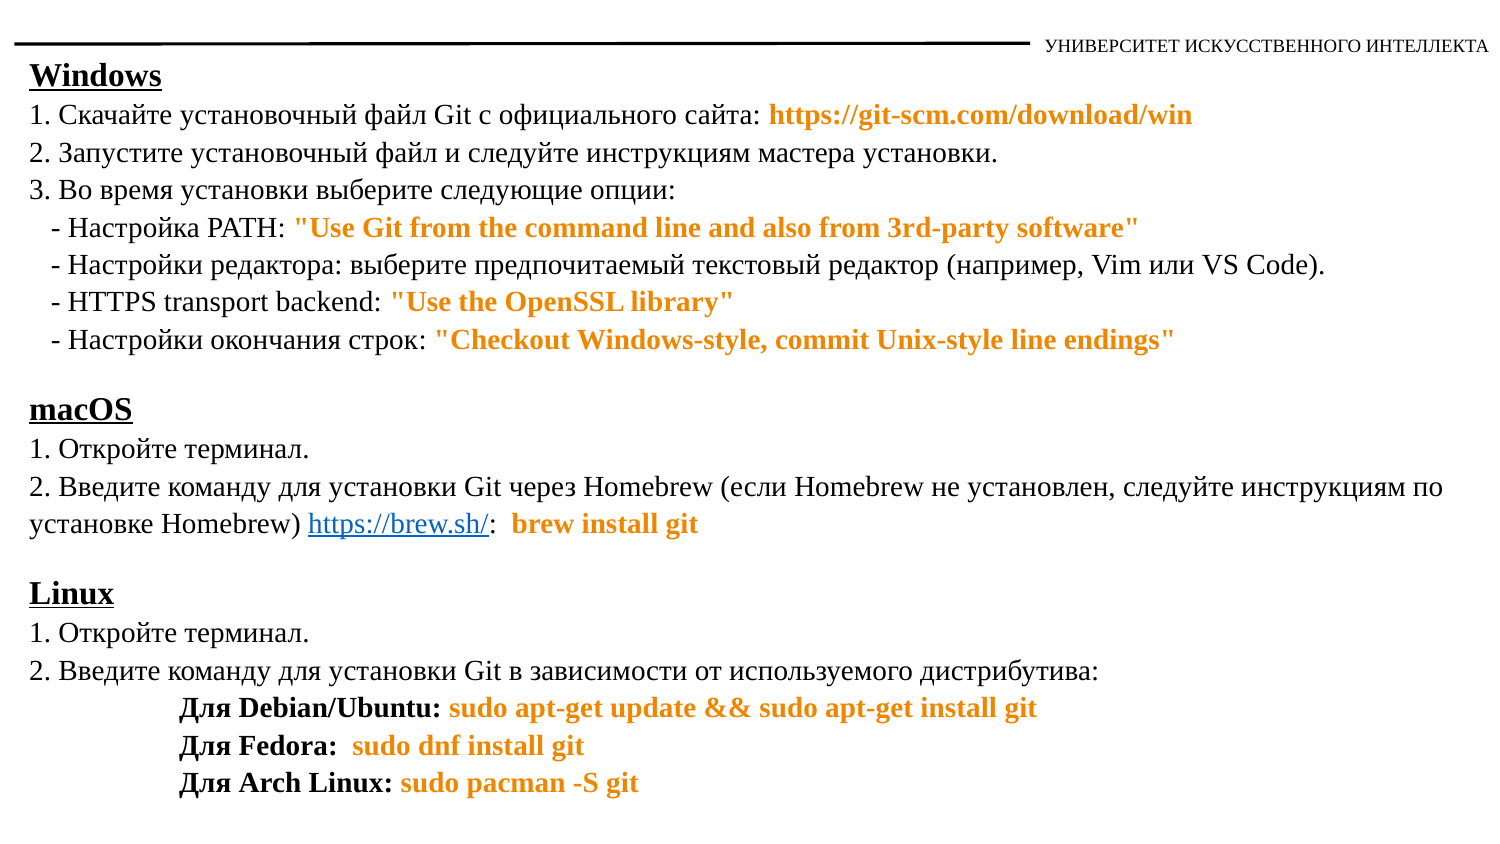

УНИВЕРСИТЕТ ИСКУССТВЕННОГО ИНТЕЛЛЕКТА
Windows
1. Скачайте установочный файл Git с официального сайта: https://git-scm.com/download/win
2. Запустите установочный файл и следуйте инструкциям мастера установки.
3. Во время установки выберите следующие опции:
   - Настройка PATH: "Use Git from the command line and also from 3rd-party software"
   - Настройки редактора: выберите предпочитаемый текстовый редактор (например, Vim или VS Code).
   - HTTPS transport backend: "Use the OpenSSL library"
   - Настройки окончания строк: "Checkout Windows-style, commit Unix-style line endings"

macOS
1. Откройте терминал.
2. Введите команду для установки Git через Homebrew (если Homebrew не установлен, следуйте инструкциям по установке Homebrew) https://brew.sh/:  brew install git

Linux
1. Откройте терминал.
2. Введите команду для установки Git в зависимости от используемого дистрибутива:
 	Для Debian/Ubuntu: sudo apt-get update && sudo apt-get install git
 	Для Fedora:  sudo dnf install git
 	Для Arch Linux: sudo pacman -S git